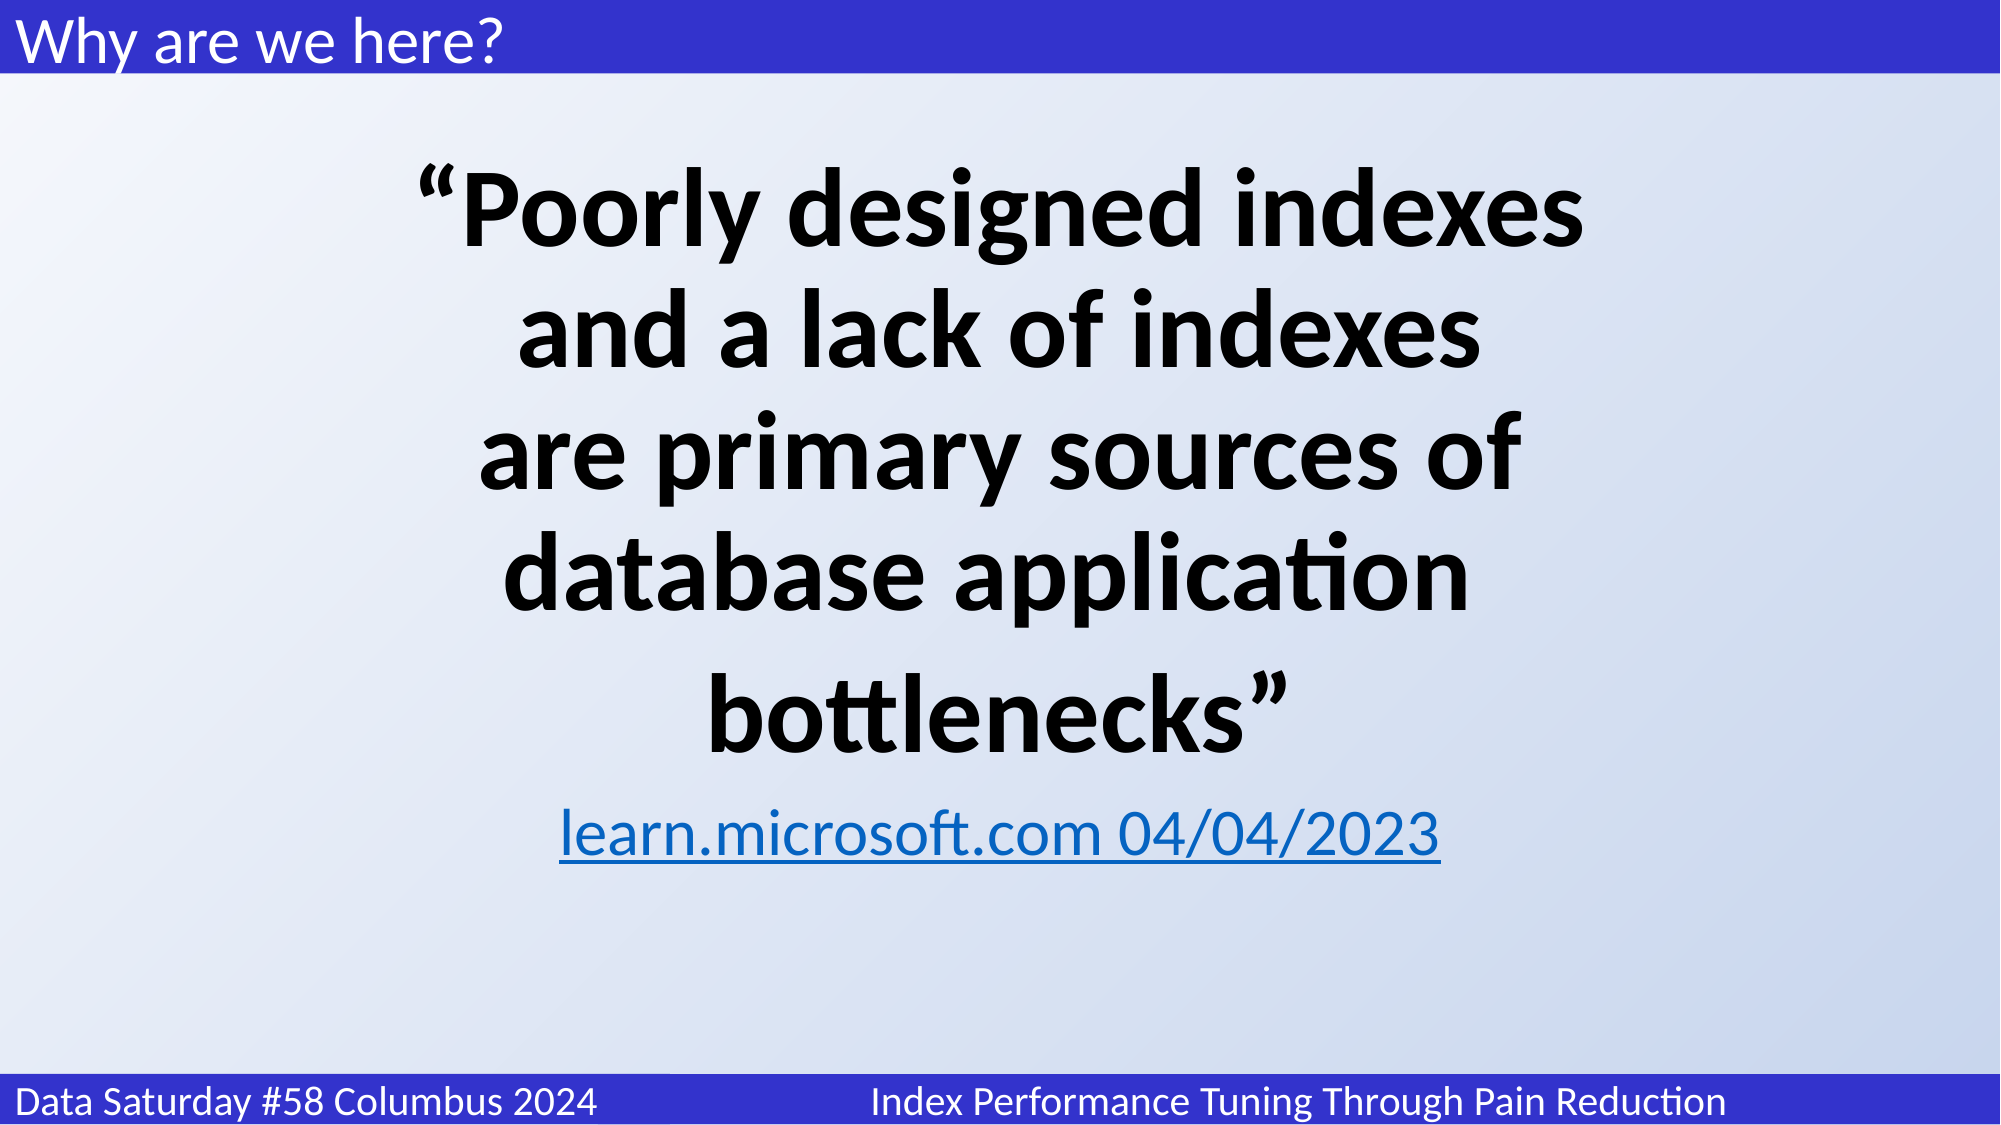

# Why are we here?

“Poorly designed indexes
and a lack of indexes
are primary sources of
database application
bottlenecks”
learn.microsoft.com 04/04/2023